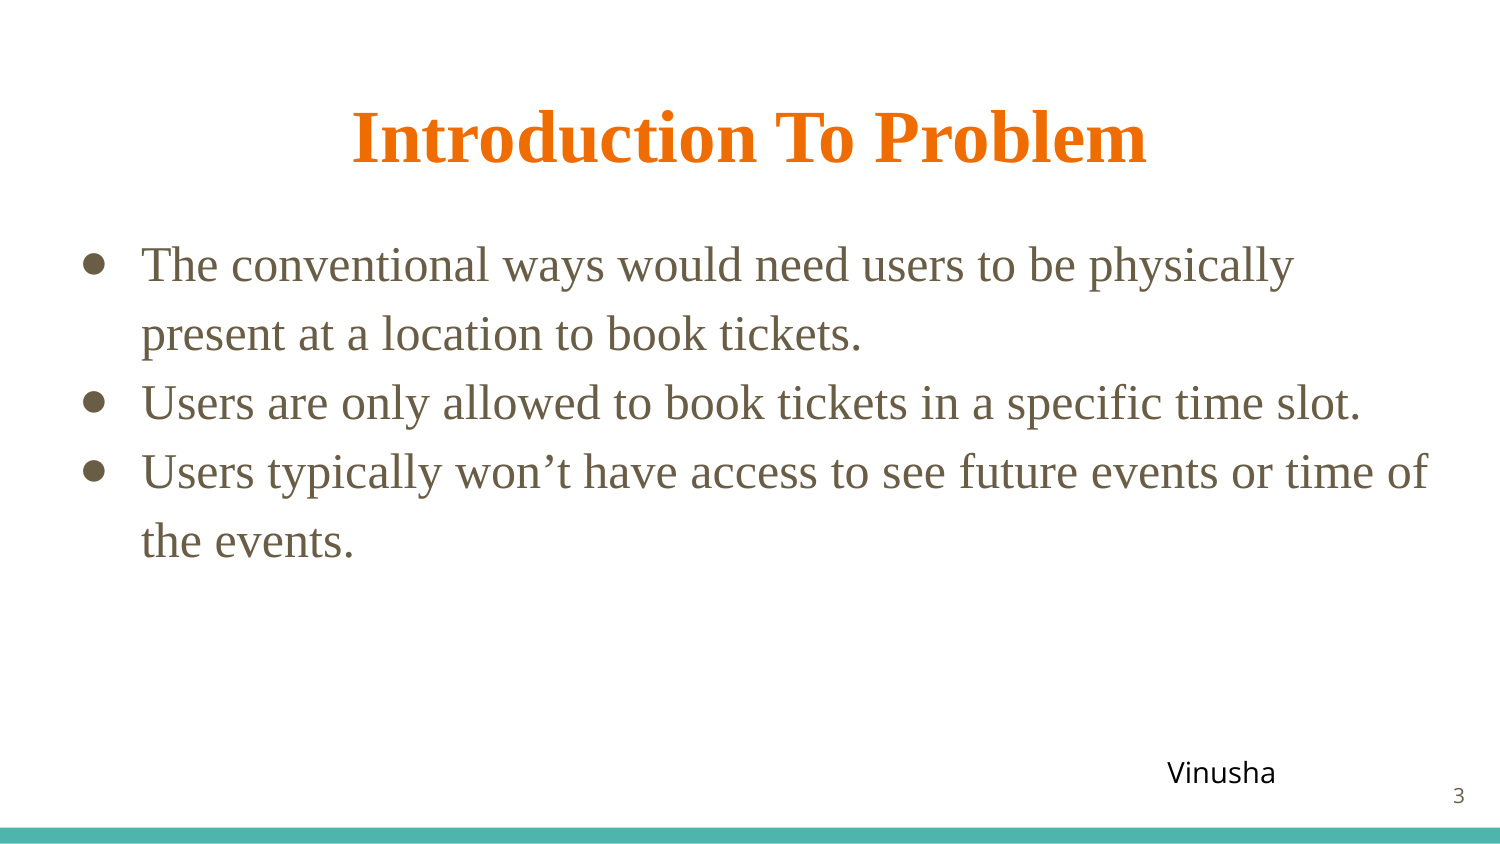

# Introduction To Problem
The conventional ways would need users to be physically present at a location to book tickets.
Users are only allowed to book tickets in a specific time slot.
Users typically won’t have access to see future events or time of the events.

Vinusha
3